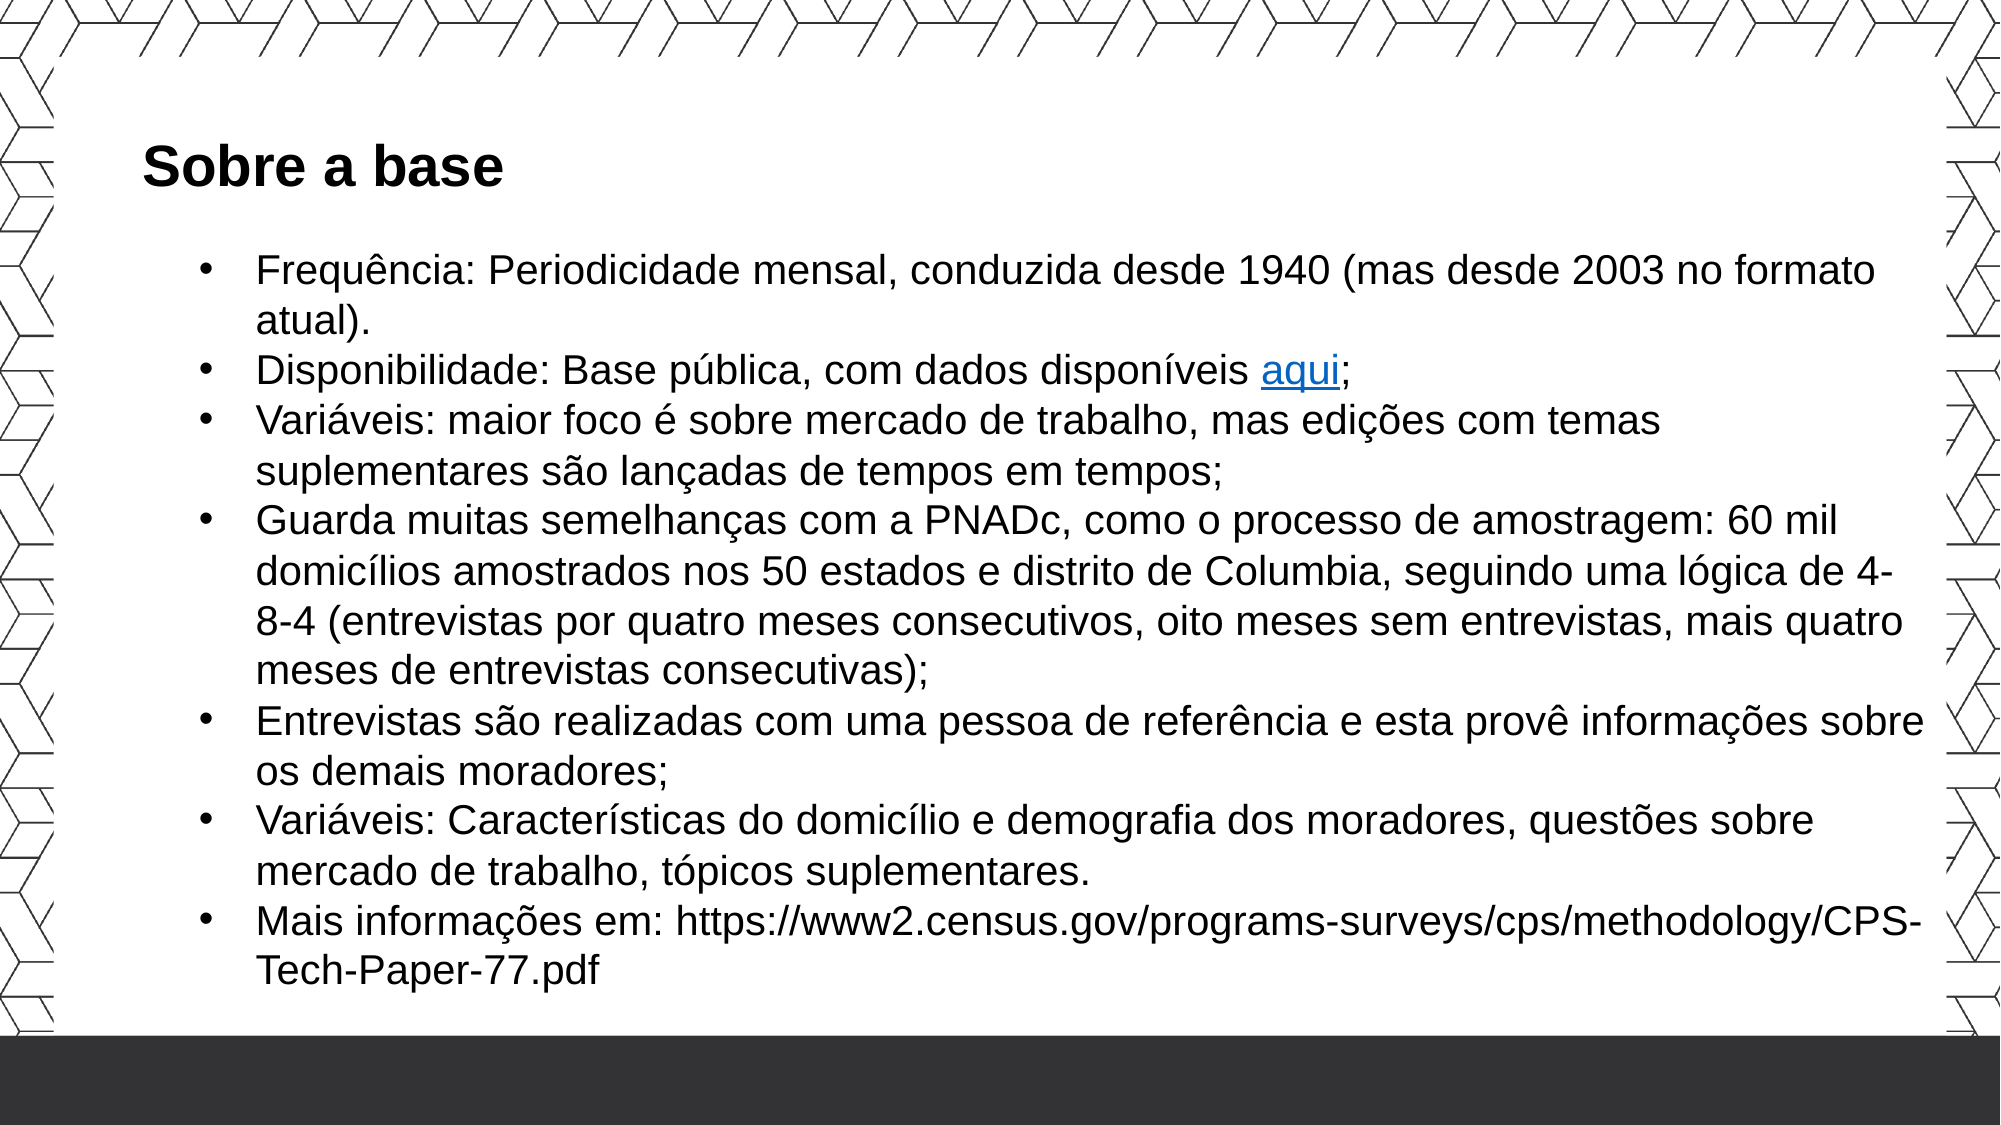

Sobre a base

Frequência: Periodicidade mensal, conduzida desde 1940 (mas desde 2003 no formato atual).
Disponibilidade: Base pública, com dados disponíveis aqui;
Variáveis: maior foco é sobre mercado de trabalho, mas edições com temas suplementares são lançadas de tempos em tempos;
Guarda muitas semelhanças com a PNADc, como o processo de amostragem: 60 mil domicílios amostrados nos 50 estados e distrito de Columbia, seguindo uma lógica de 4-8-4 (entrevistas por quatro meses consecutivos, oito meses sem entrevistas, mais quatro meses de entrevistas consecutivas);
Entrevistas são realizadas com uma pessoa de referência e esta provê informações sobre os demais moradores;
Variáveis: Características do domicílio e demografia dos moradores, questões sobre mercado de trabalho, tópicos suplementares.
Mais informações em: https://www2.census.gov/programs-surveys/cps/methodology/CPS-Tech-Paper-77.pdf